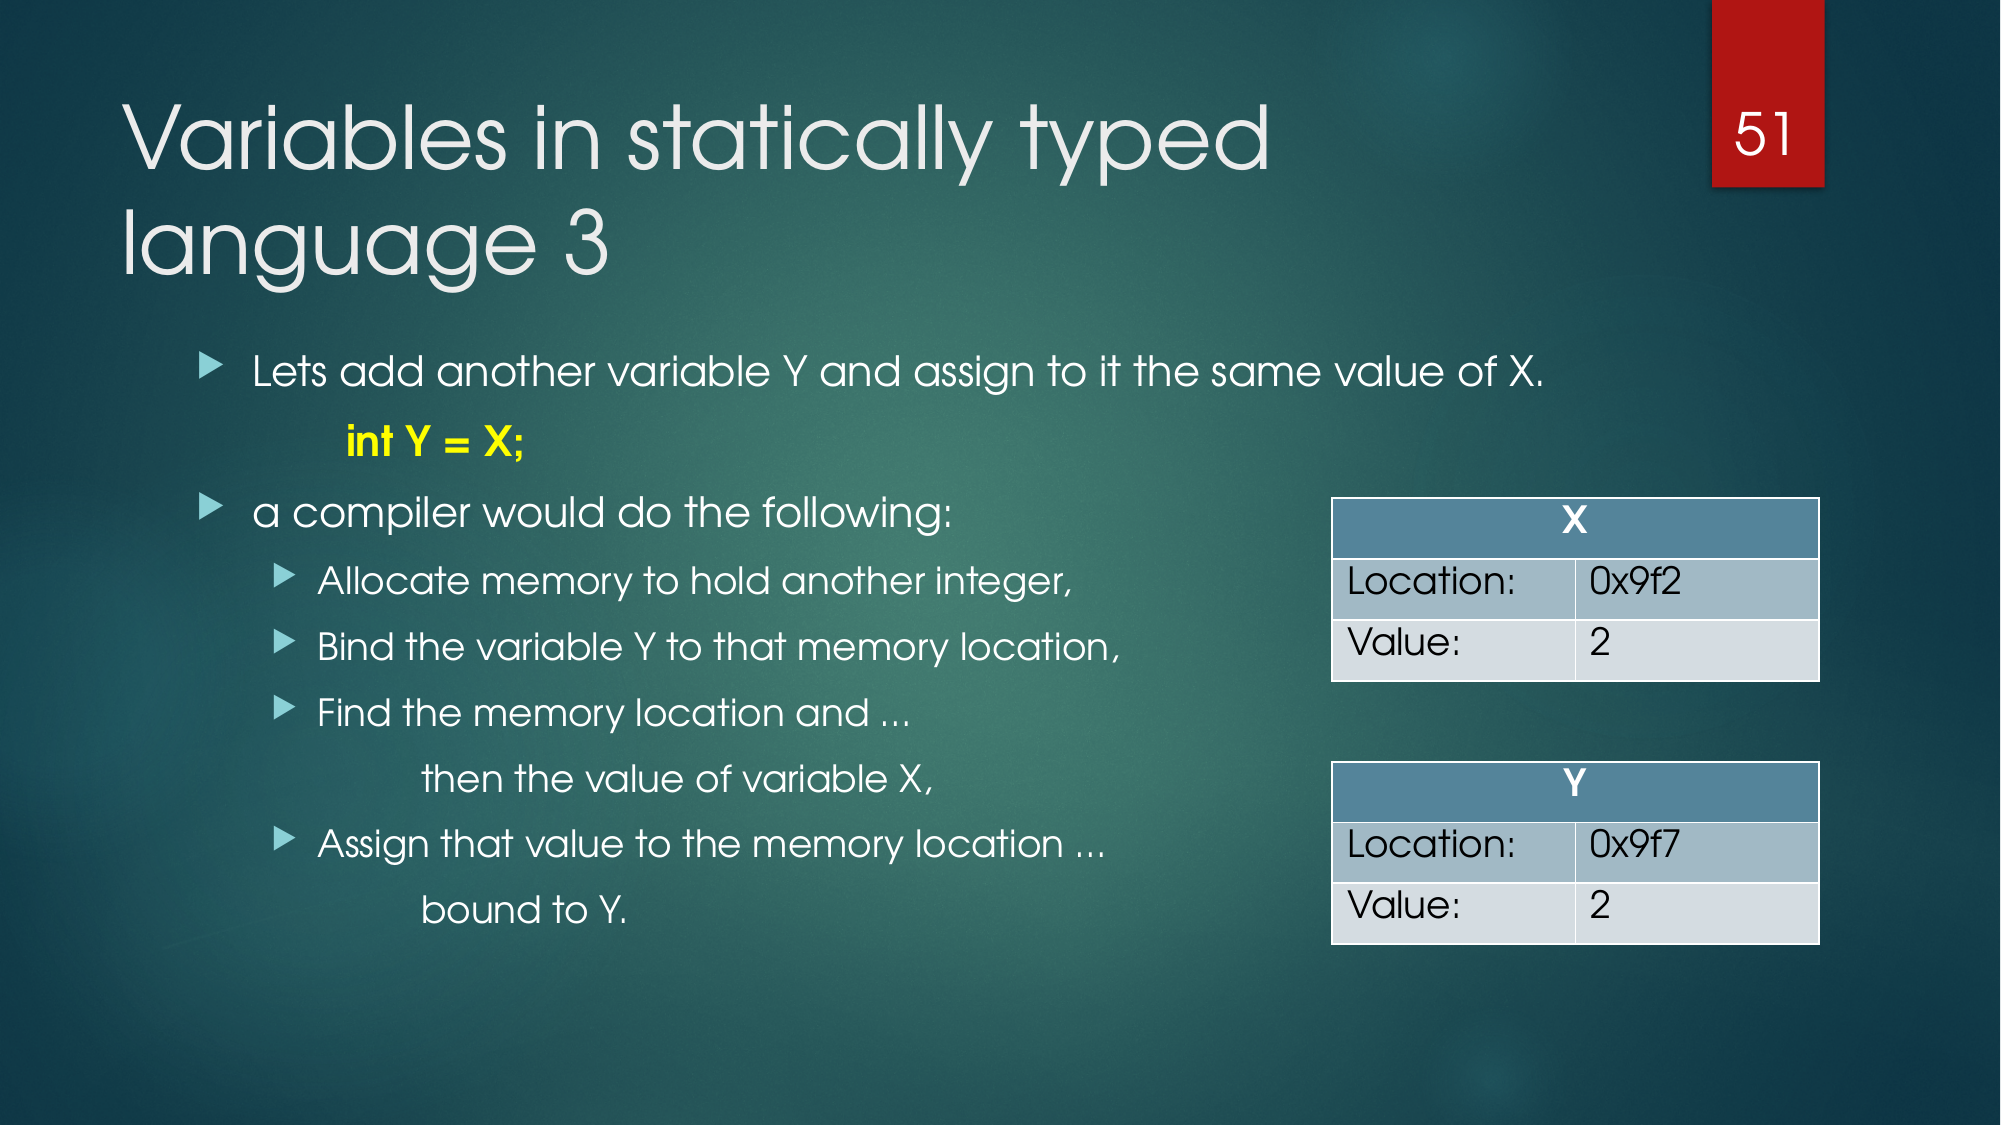

51
# Variables in statically typed language 3
Lets add another variable Y and assign to it the same value of X.
	int Y = X;
a compiler would do the following:
Allocate memory to hold another integer,
Bind the variable Y to that memory location,
Find the memory location and …
	then the value of variable X,
Assign that value to the memory location …
	bound to Y.
| X |  |
| --- | --- |
| Location: | 0x9f2 |
| Value: | 2 |
| Y |  |
| --- | --- |
| Location: | 0x9f7 |
| Value: | 2 |